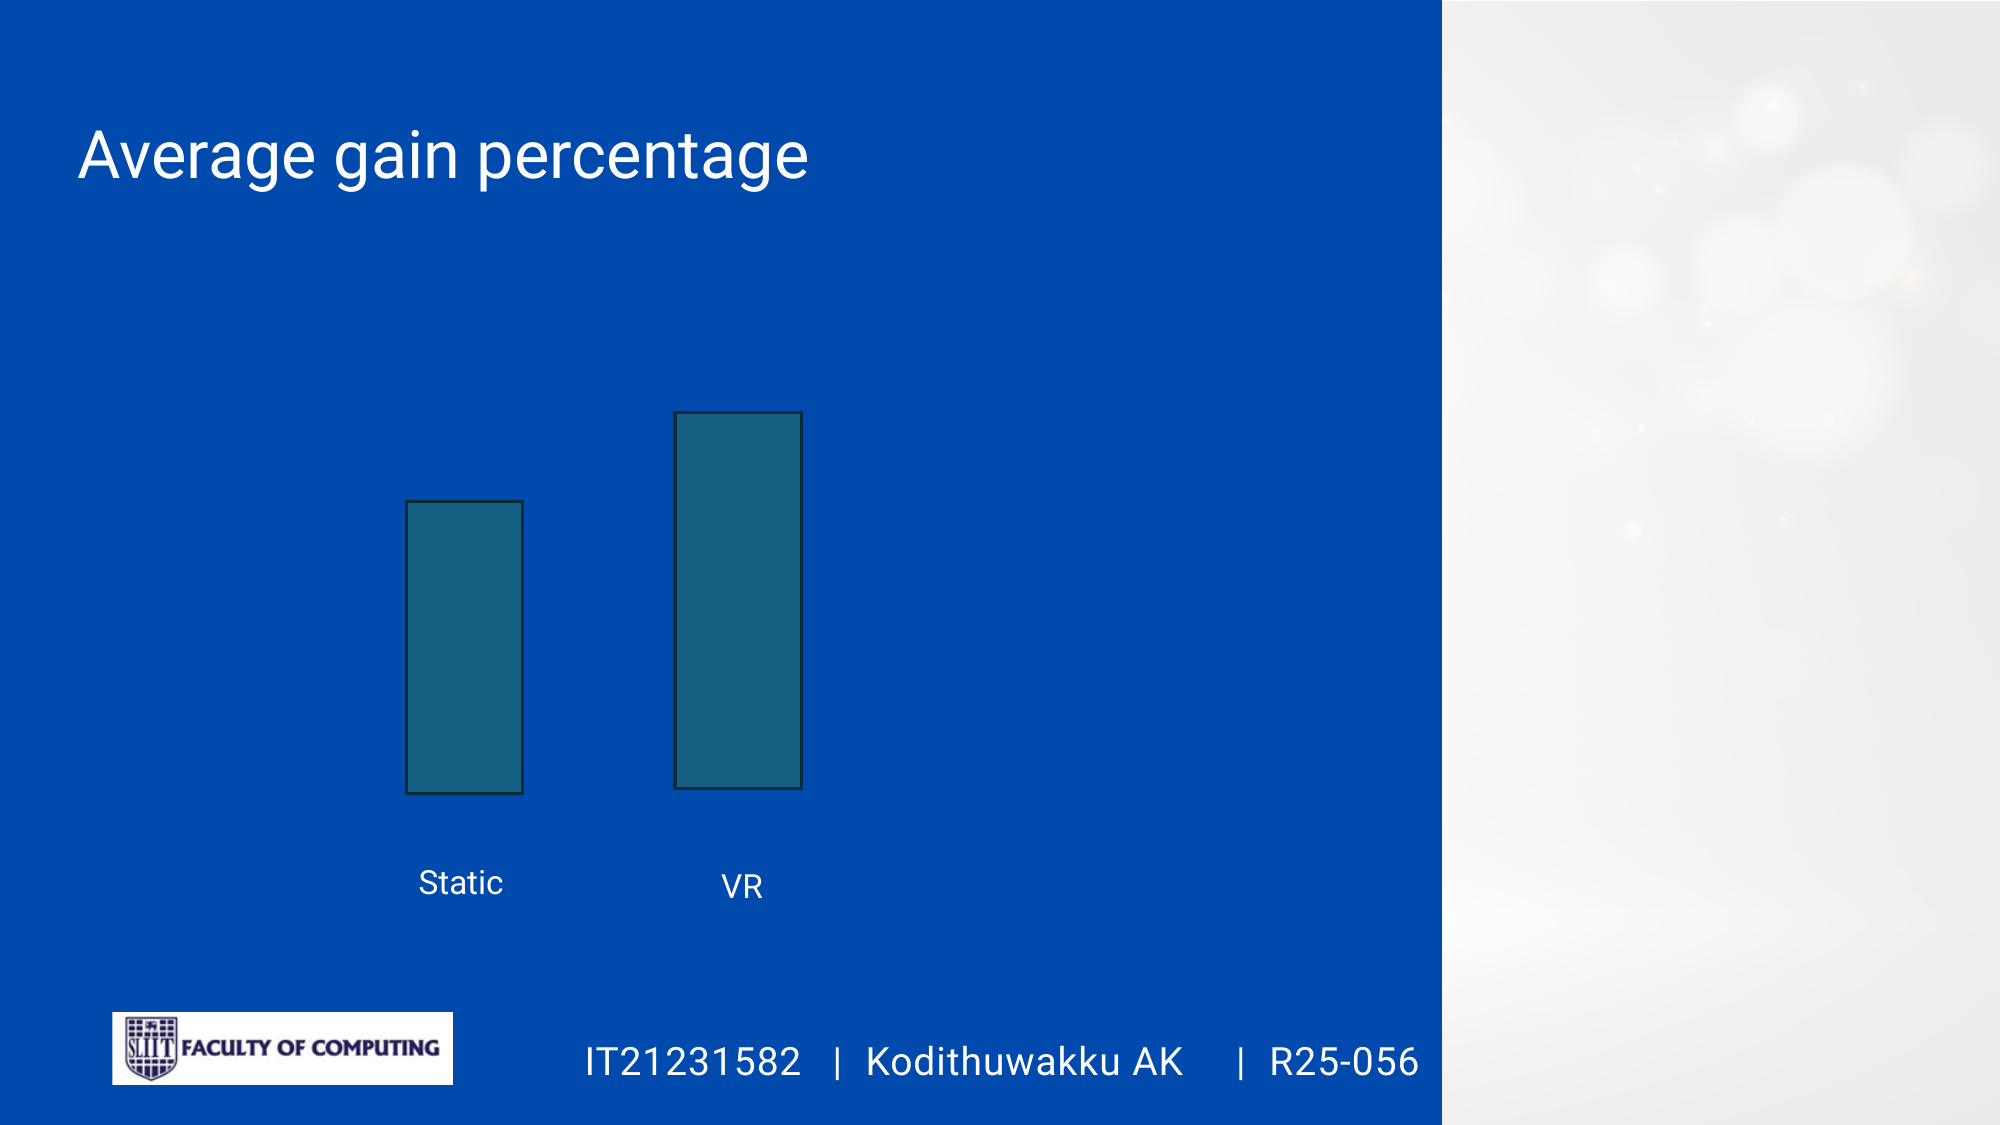

Average gain percentage

Static
VR

Kodithuwakku AK
R25-056
IT21231582
|
|